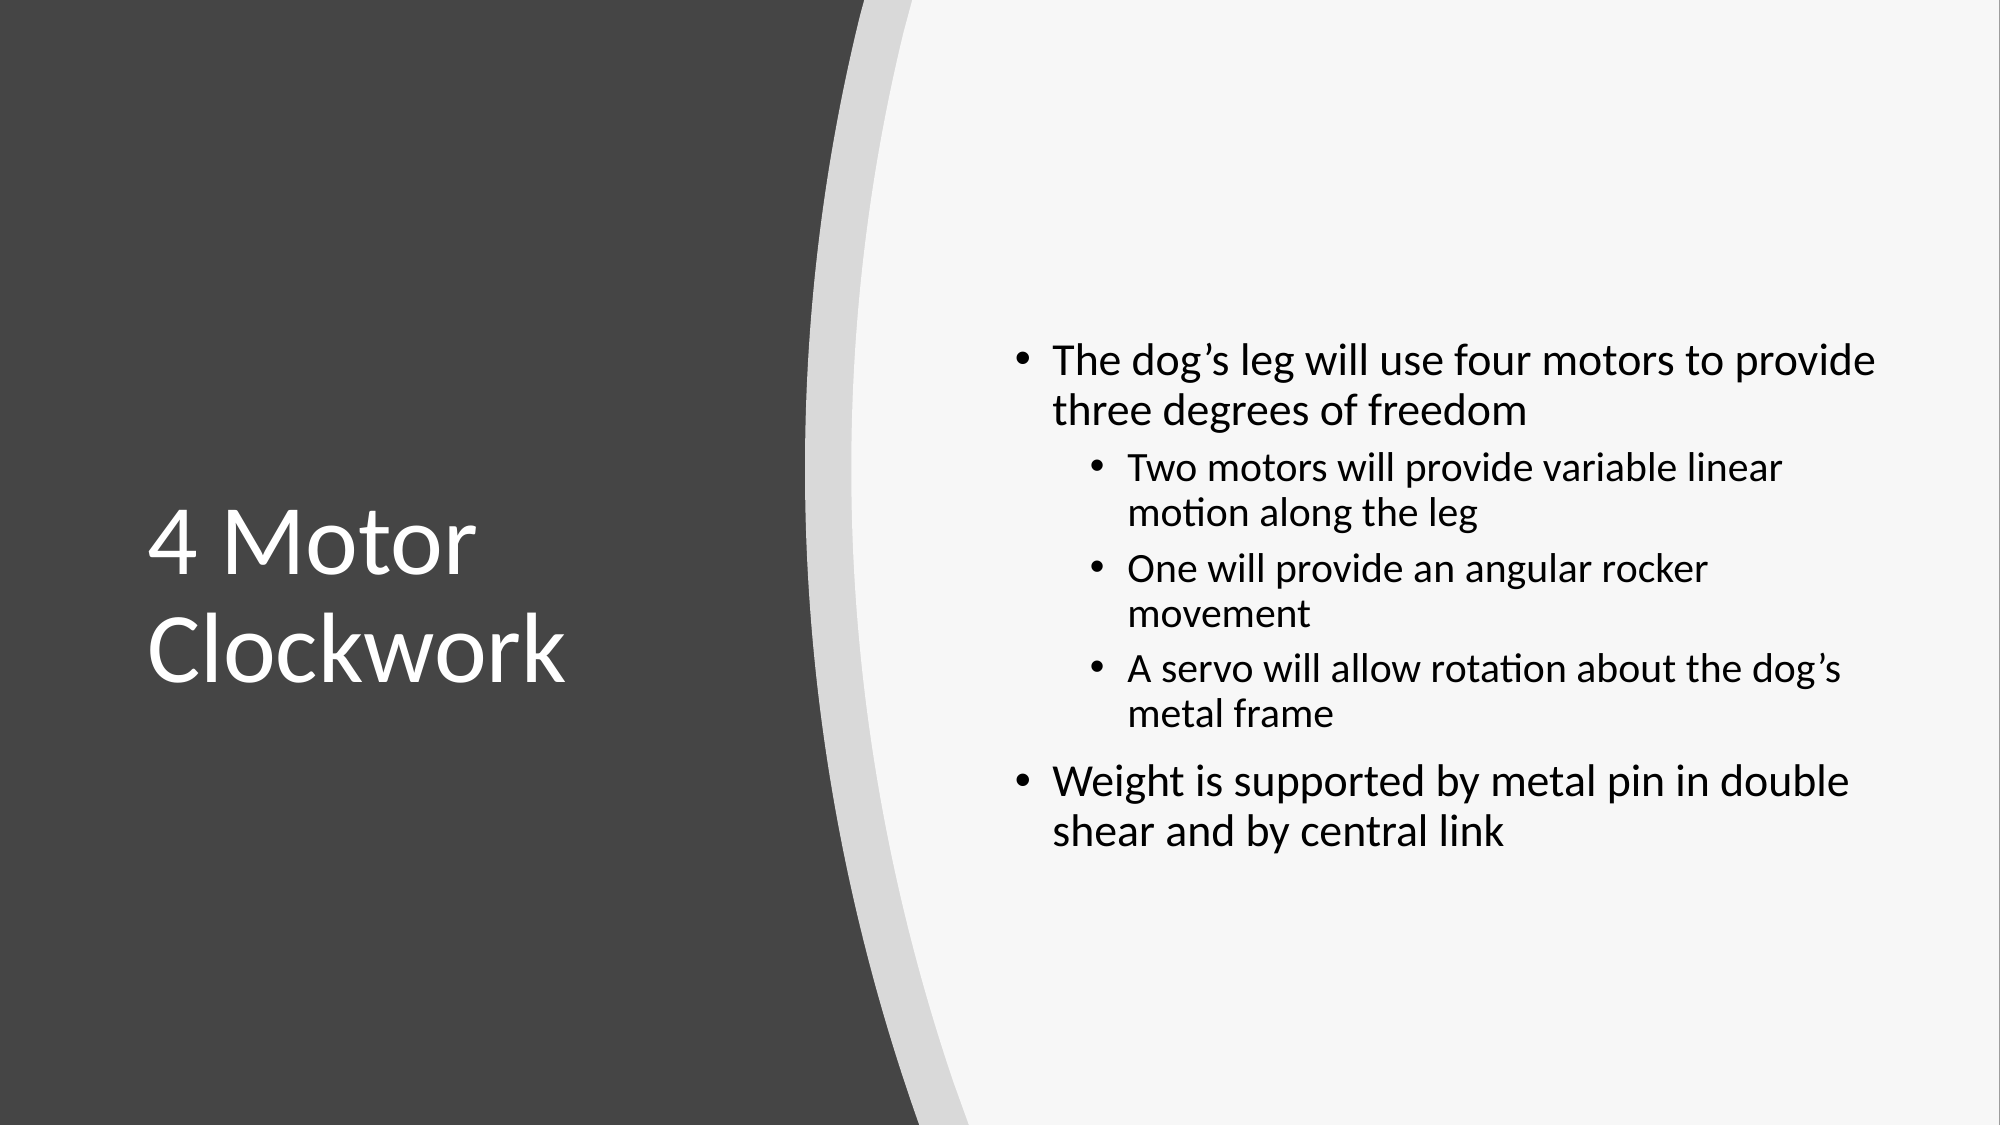

The dog’s leg will use four motors to provide three degrees of freedom
Two motors will provide variable linear motion along the leg
One will provide an angular rocker movement
A servo will allow rotation about the dog’s metal frame
Weight is supported by metal pin in double shear and by central link
# 4 Motor Clockwork